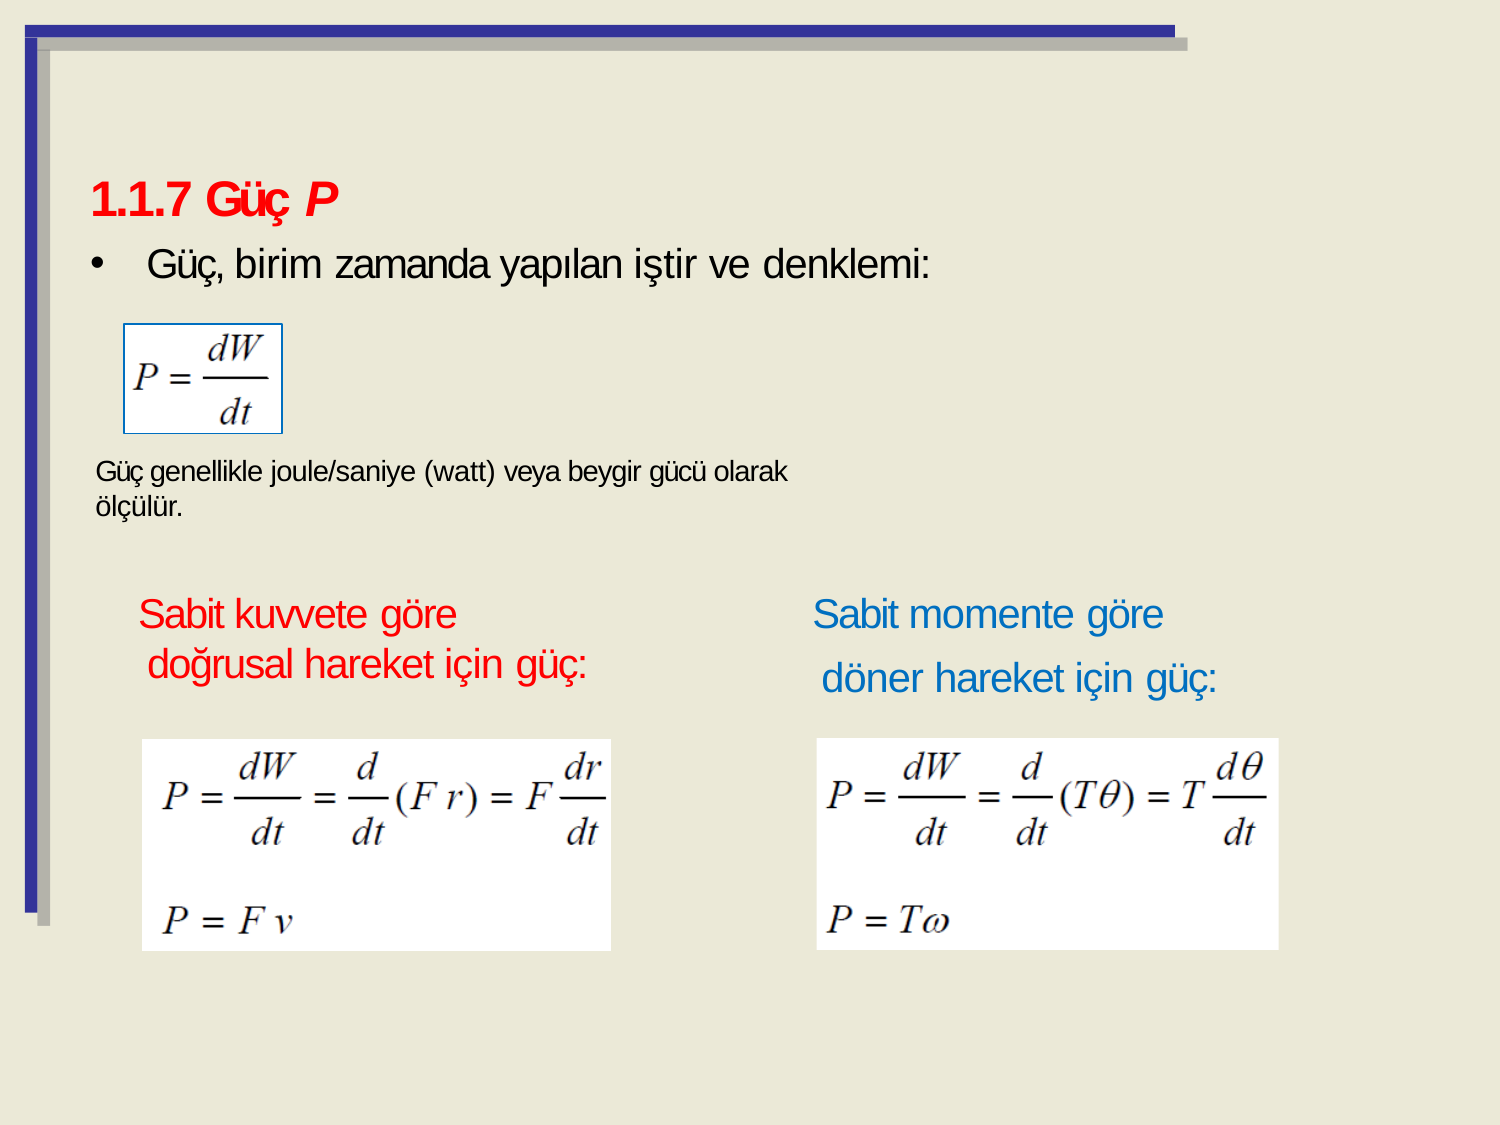

1.1.7 Güç P
Güç, birim zamanda yapılan iştir ve denklemi:

Güç genellikle joule/saniye (watt) veya beygir gücü olarak ölçülür.
Sabit kuvvete göre
doğrusal hareket için güç:
Sabit momente göre
döner hareket için güç: